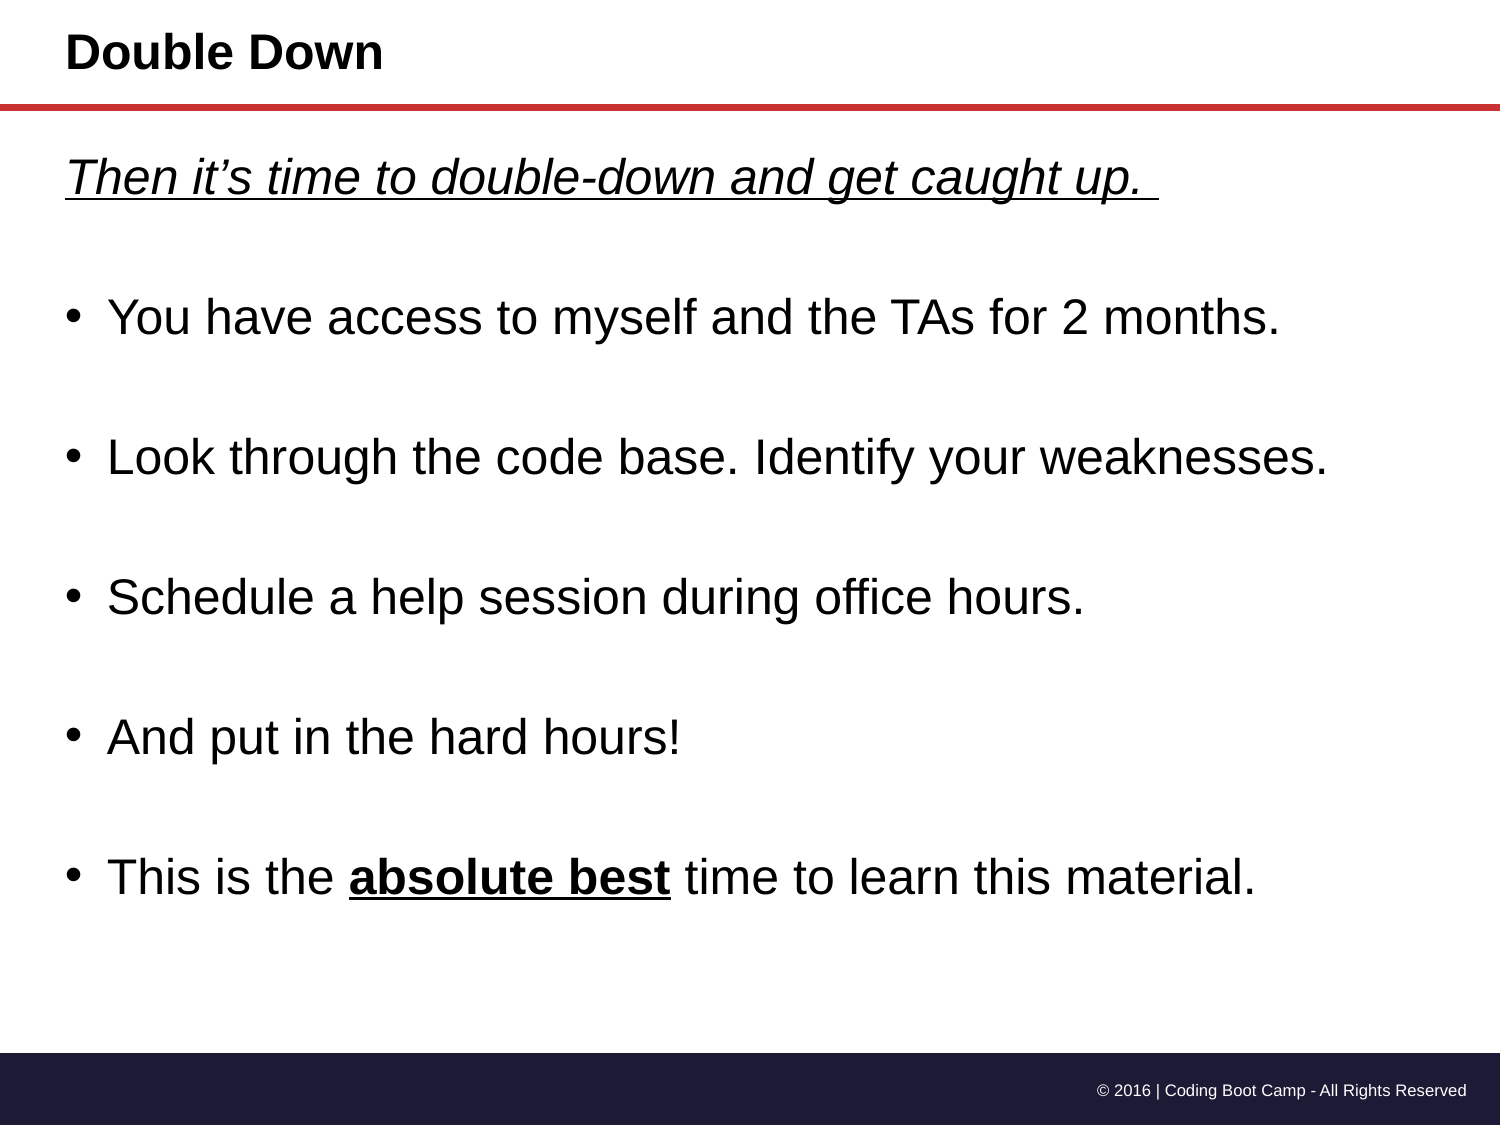

# Double Down
Then it’s time to double-down and get caught up.

You have access to myself and the TAs for 2 months.

Look through the code base. Identify your weaknesses.

Schedule a help session during office hours.

And put in the hard hours!

This is the absolute best time to learn this material.